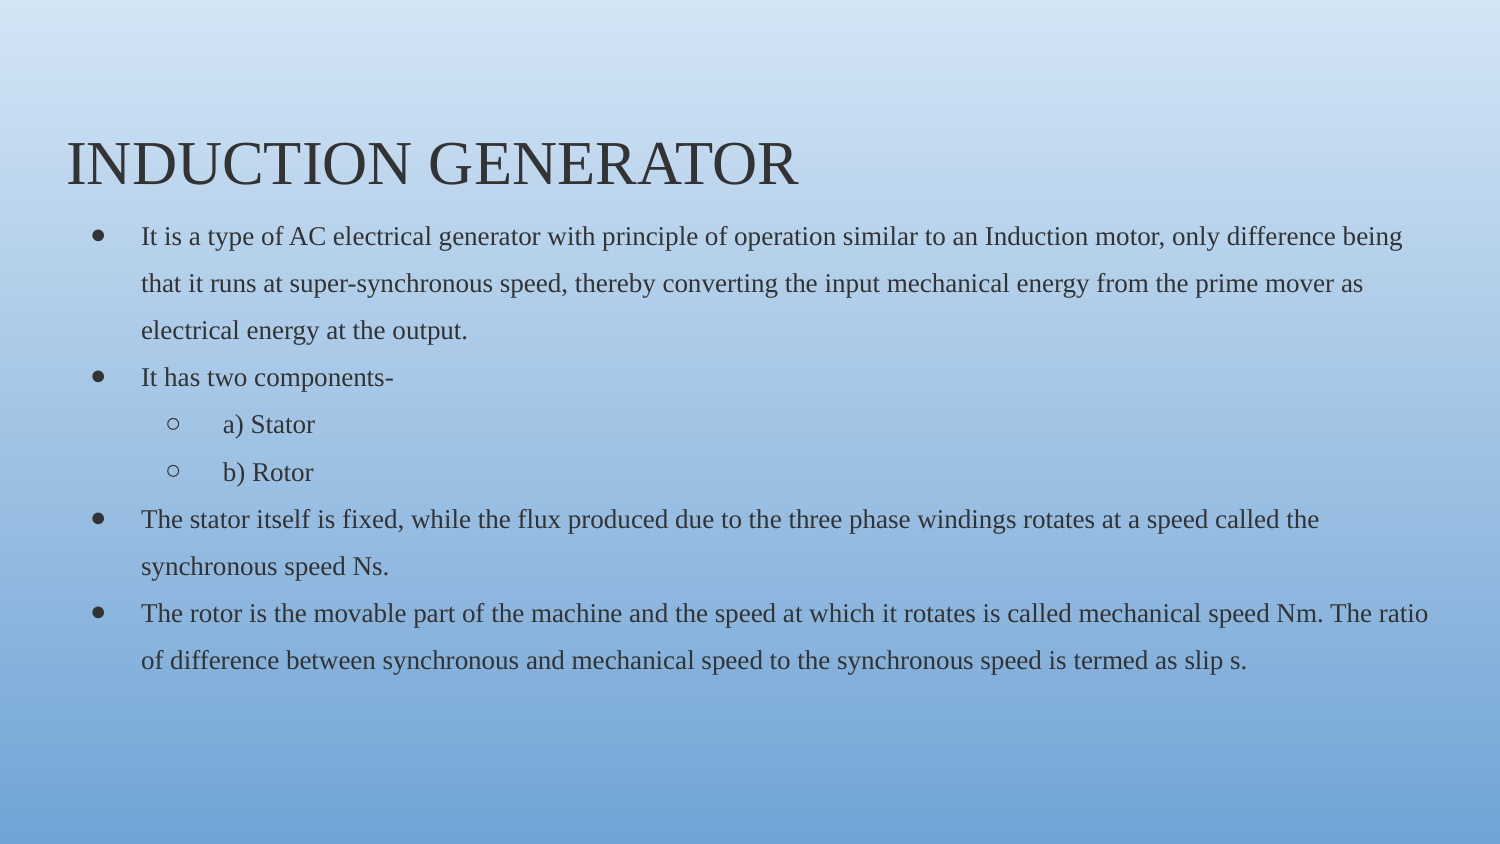

# INDUCTION GENERATOR

It is a type of AC electrical generator with principle of operation similar to an Induction motor, only difference being that it runs at super-synchronous speed, thereby converting the input mechanical energy from the prime mover as electrical energy at the output.
It has two components-
 a) Stator
 b) Rotor
The stator itself is fixed, while the flux produced due to the three phase windings rotates at a speed called the synchronous speed Ns.
The rotor is the movable part of the machine and the speed at which it rotates is called mechanical speed Nm. The ratio of difference between synchronous and mechanical speed to the synchronous speed is termed as slip s.